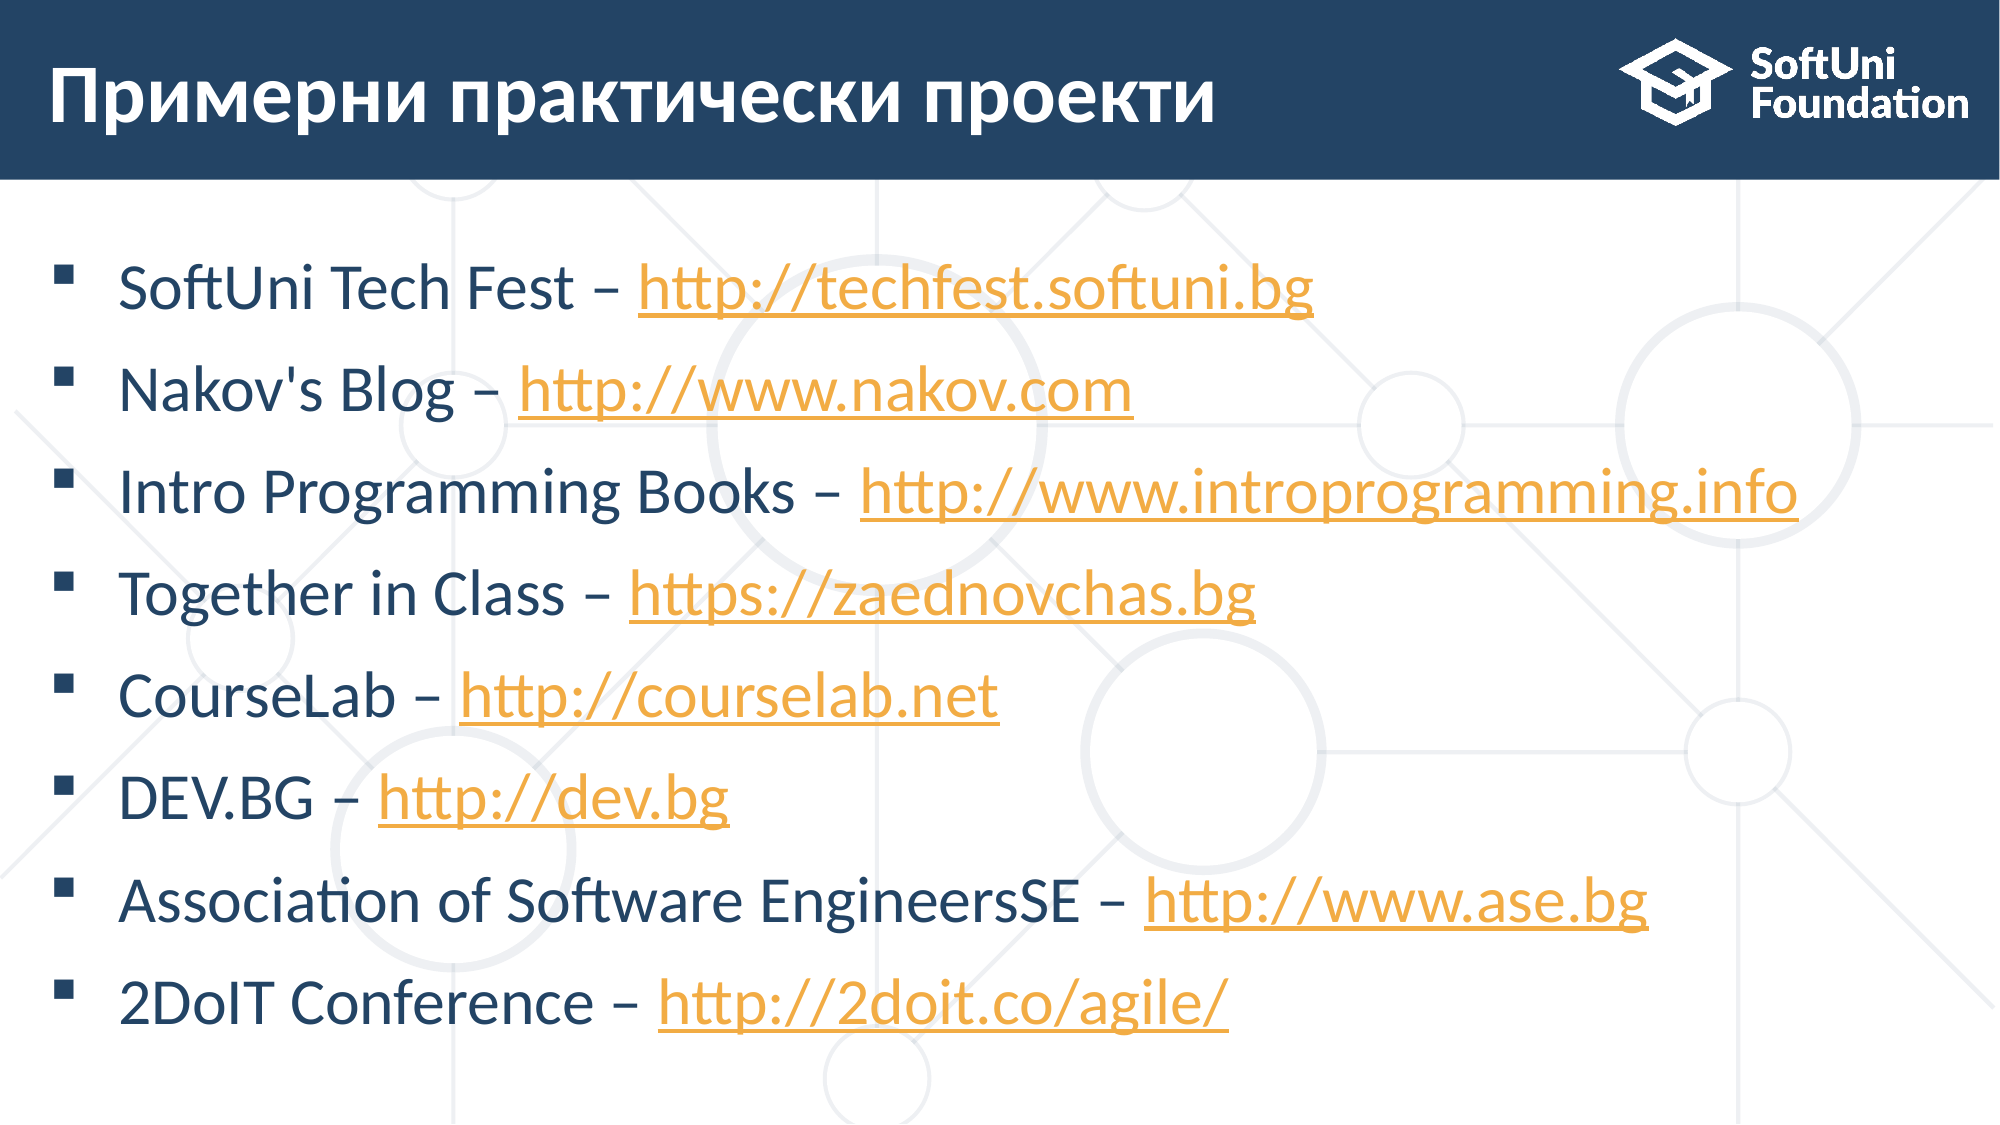

# Примерни практически проекти
SoftUni Tech Fest – http://techfest.softuni.bg
Nakov's Blog – http://www.nakov.com
Intro Programming Books – http://www.introprogramming.info
Together in Class – https://zaednovchas.bg
CourseLab – http://courselab.net
DEV.BG – http://dev.bg
Association of Software EngineersSE – http://www.ase.bg
2DoIT Conference – http://2doit.co/agile/

17